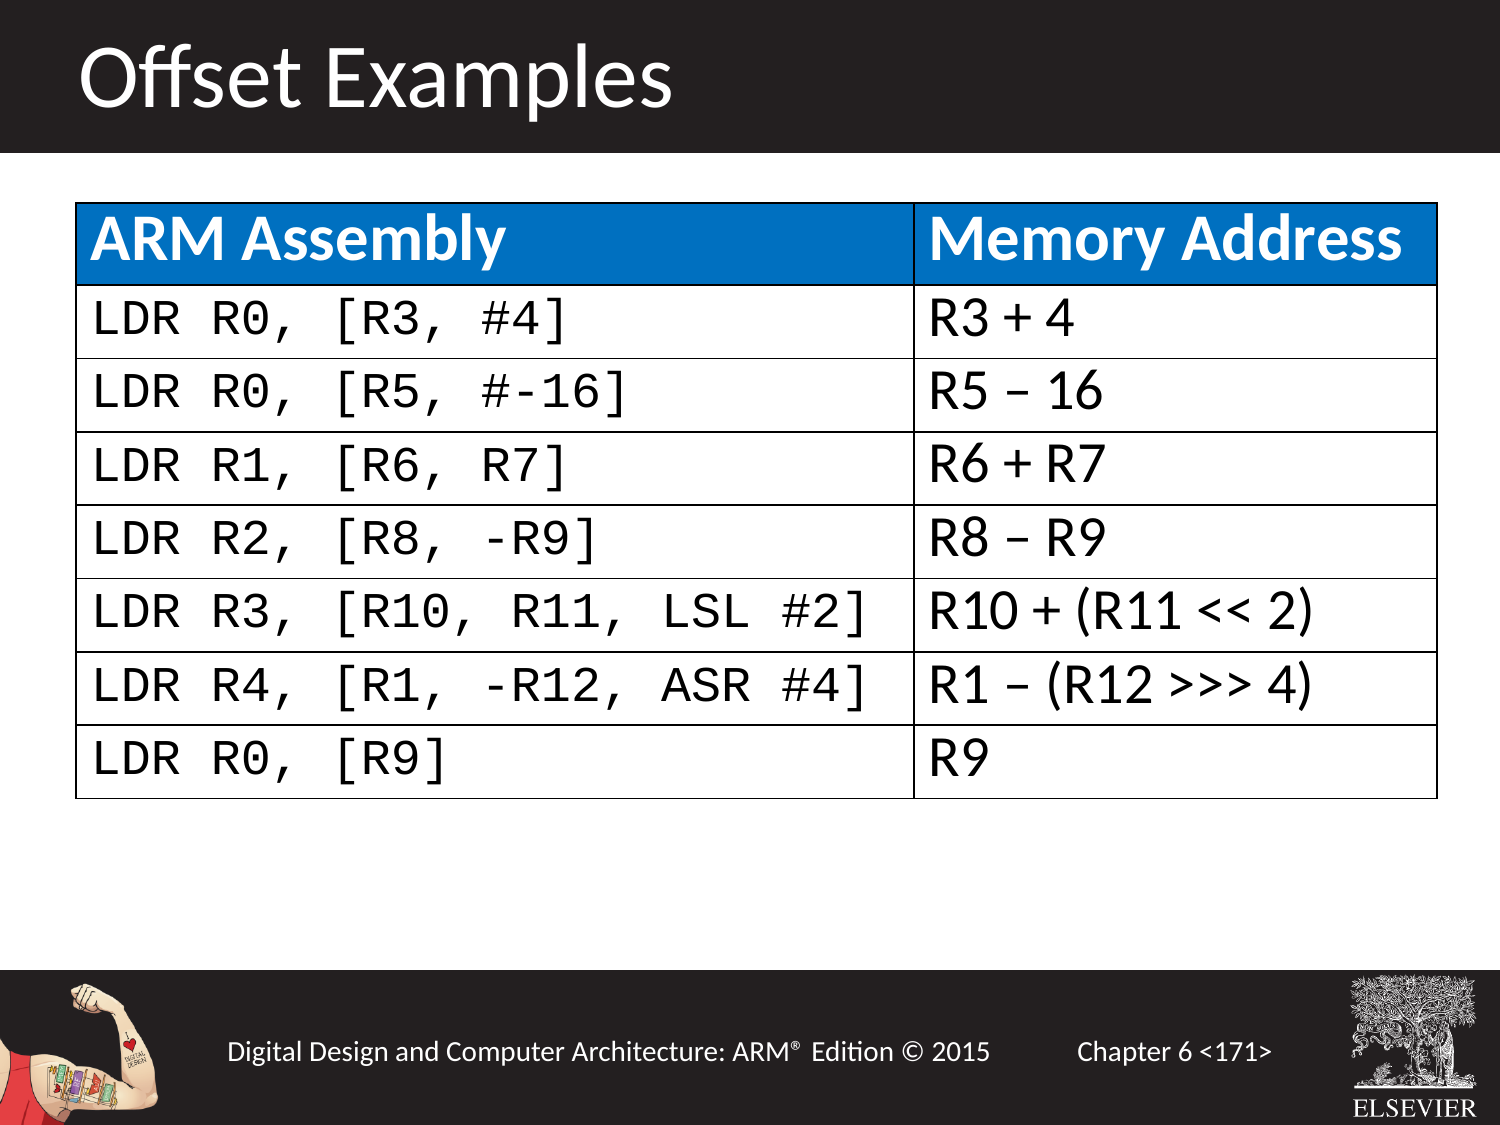

Offset Examples

| ARM Assembly | Memory Address |
| --- | --- |
| LDR R0, [R3, #4] | R3 + 4 |
| LDR R0, [R5, #-16] | R5 – 16 |
| LDR R1, [R6, R7] | R6 + R7 |
| LDR R2, [R8, -R9] | R8 – R9 |
| LDR R3, [R10, R11, LSL #2] | R10 + (R11 << 2) |
| LDR R4, [R1, -R12, ASR #4] | R1 – (R12 >>> 4) |
| LDR R0, [R9] | R9 |